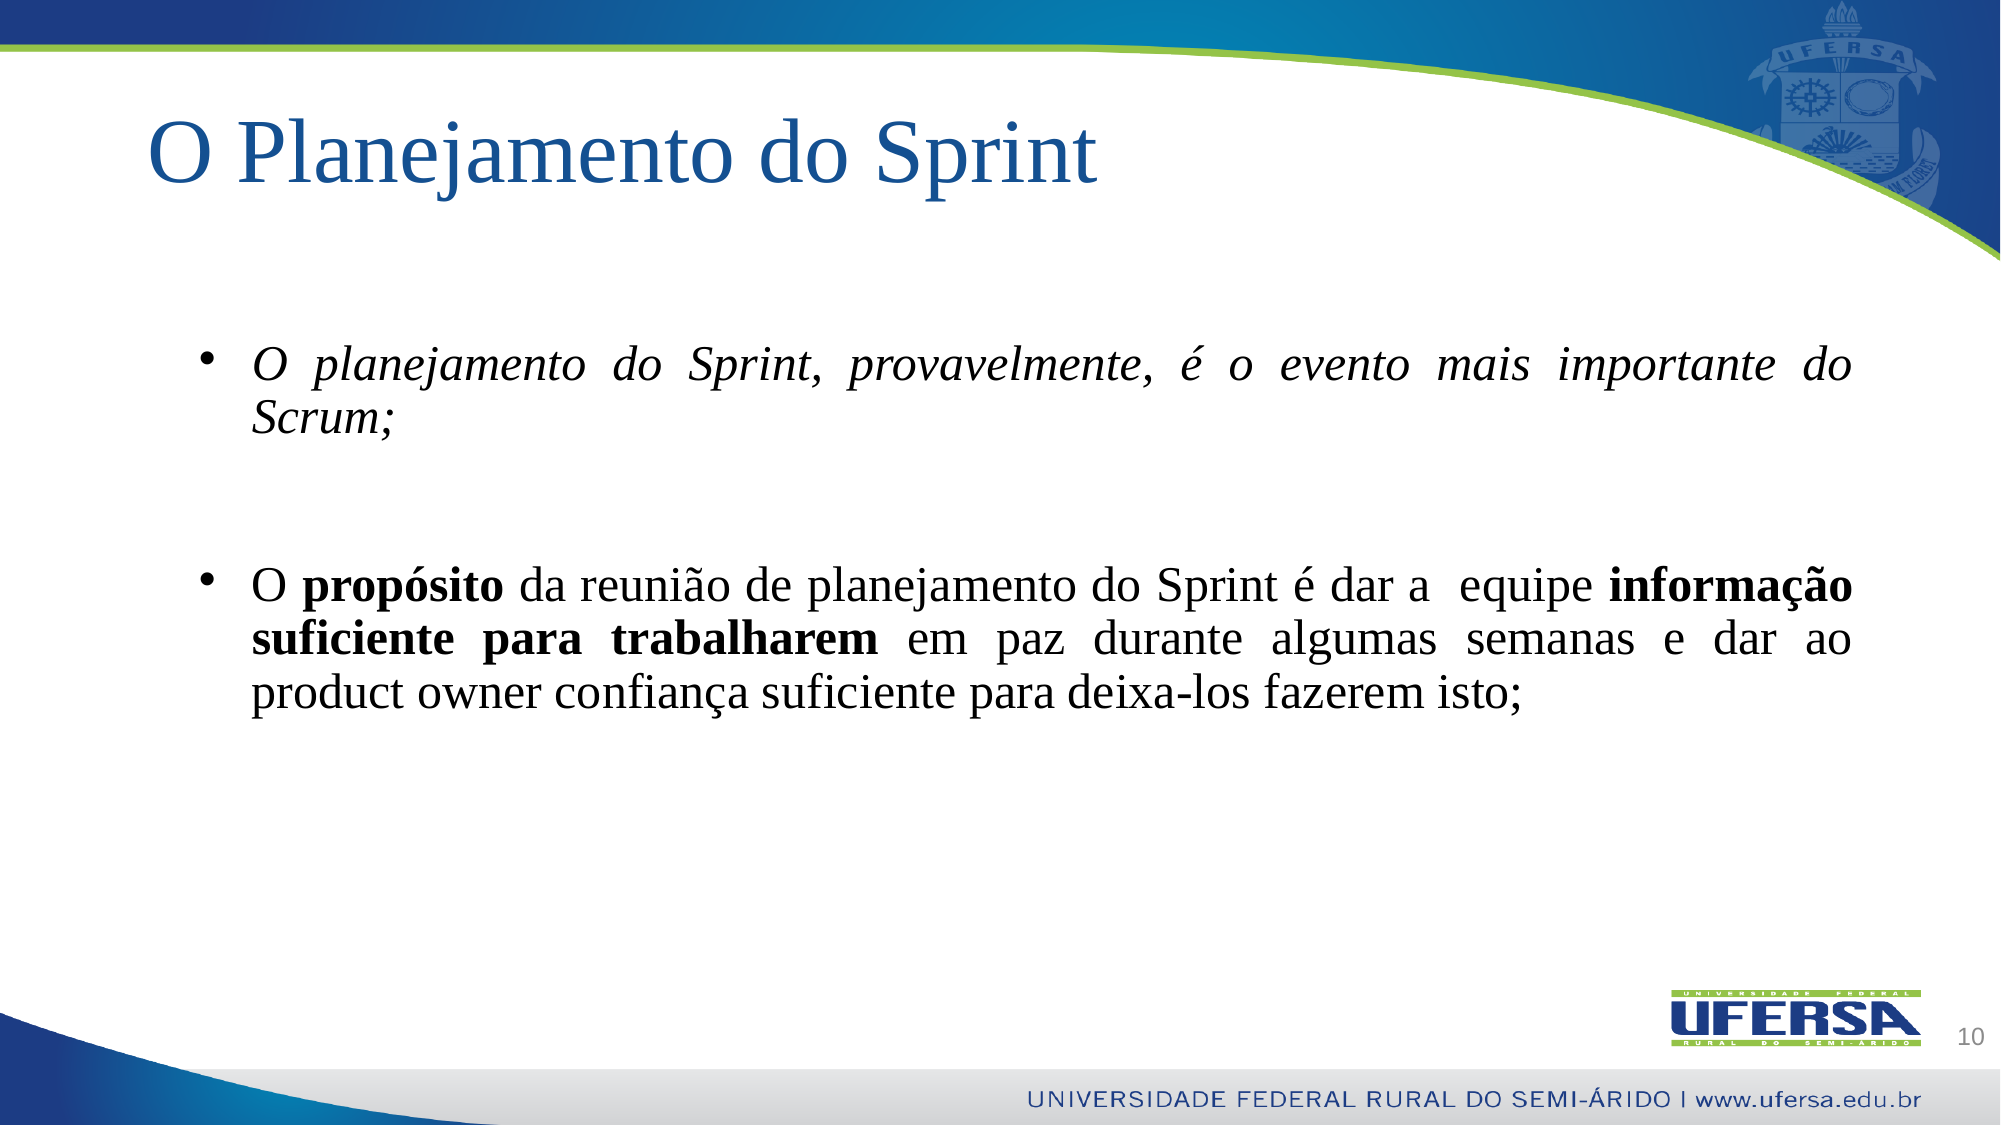

# O Planejamento do Sprint
O planejamento do Sprint, provavelmente, é o evento mais importante do Scrum;

O propósito da reunião de planejamento do Sprint é dar a  equipe informação suficiente para trabalharem em paz durante algumas semanas e dar ao product owner confiança suficiente para deixa-los fazerem isto;
10